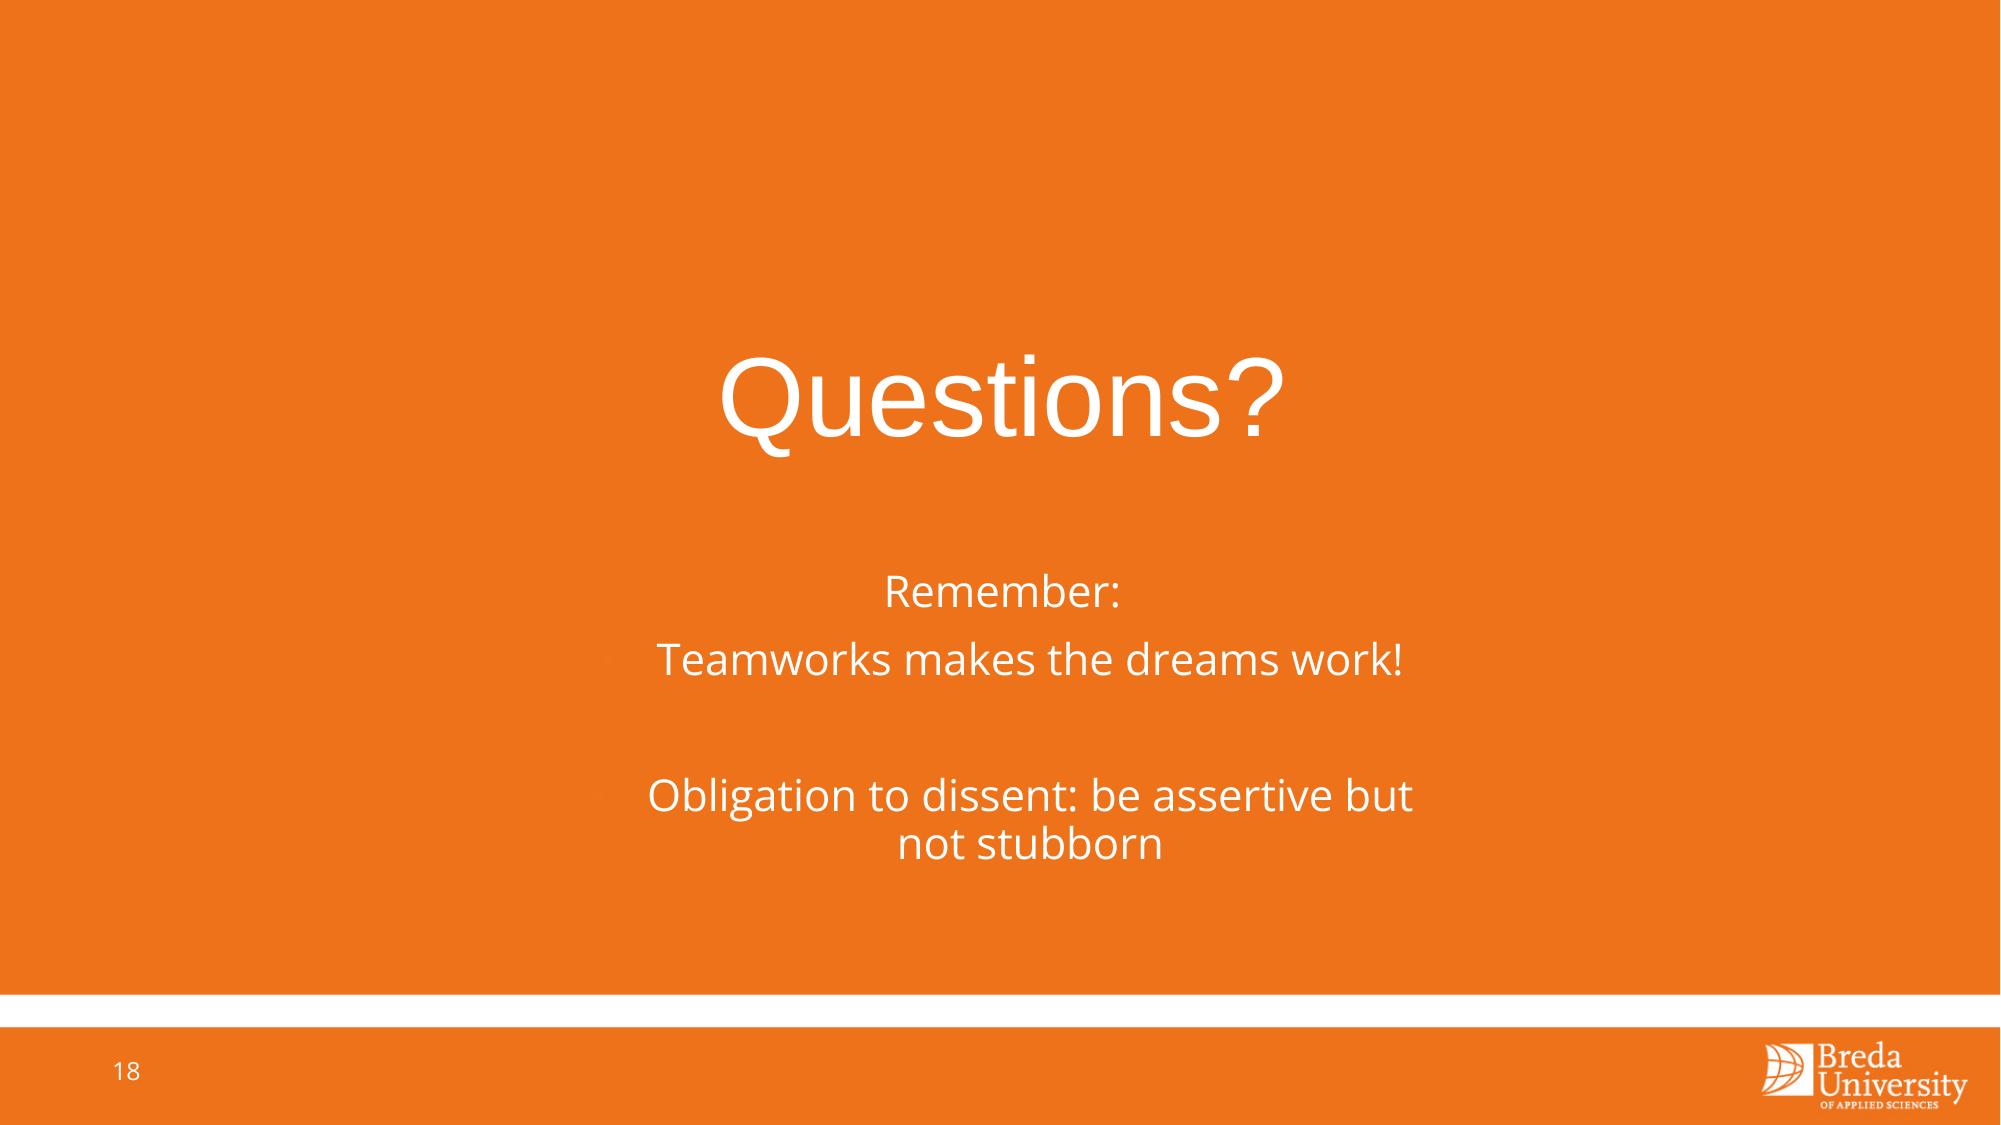

Questions?
Remember:
Teamworks makes the dreams work!

Obligation to dissent: be assertive but not stubborn
18